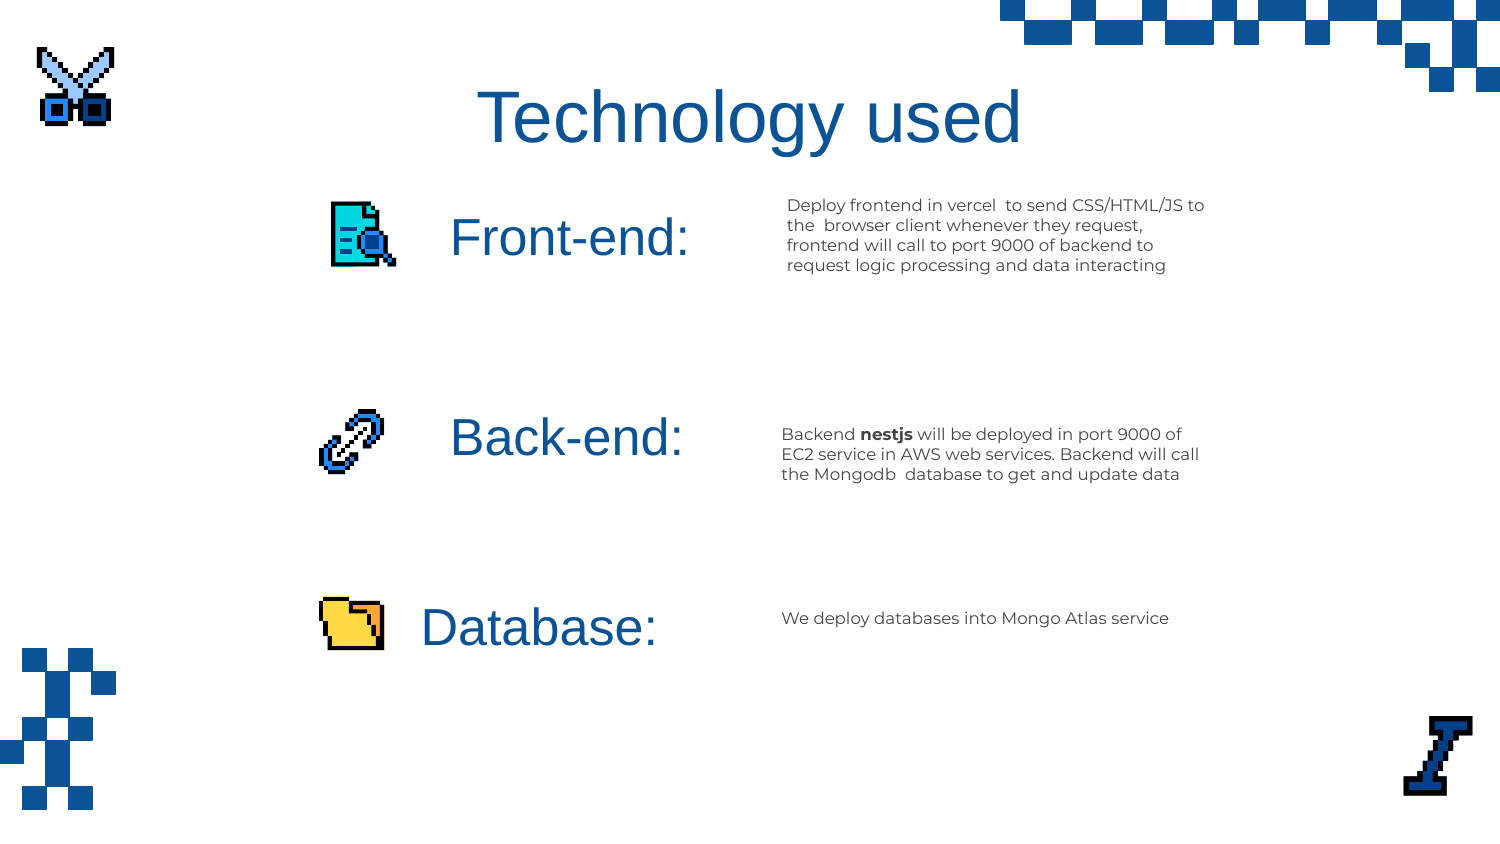

# Technology used
Deploy frontend in vercel  to send CSS/HTML/JS to the  browser client whenever they request, frontend will call to port 9000 of backend to request logic processing and data interacting
Front-end:

Back-end:

Backend nestjs will be deployed in port 9000 of EC2 service in AWS web services. Backend will call the Mongodb  database to get and update data
Database:
We deploy databases into Mongo Atlas service